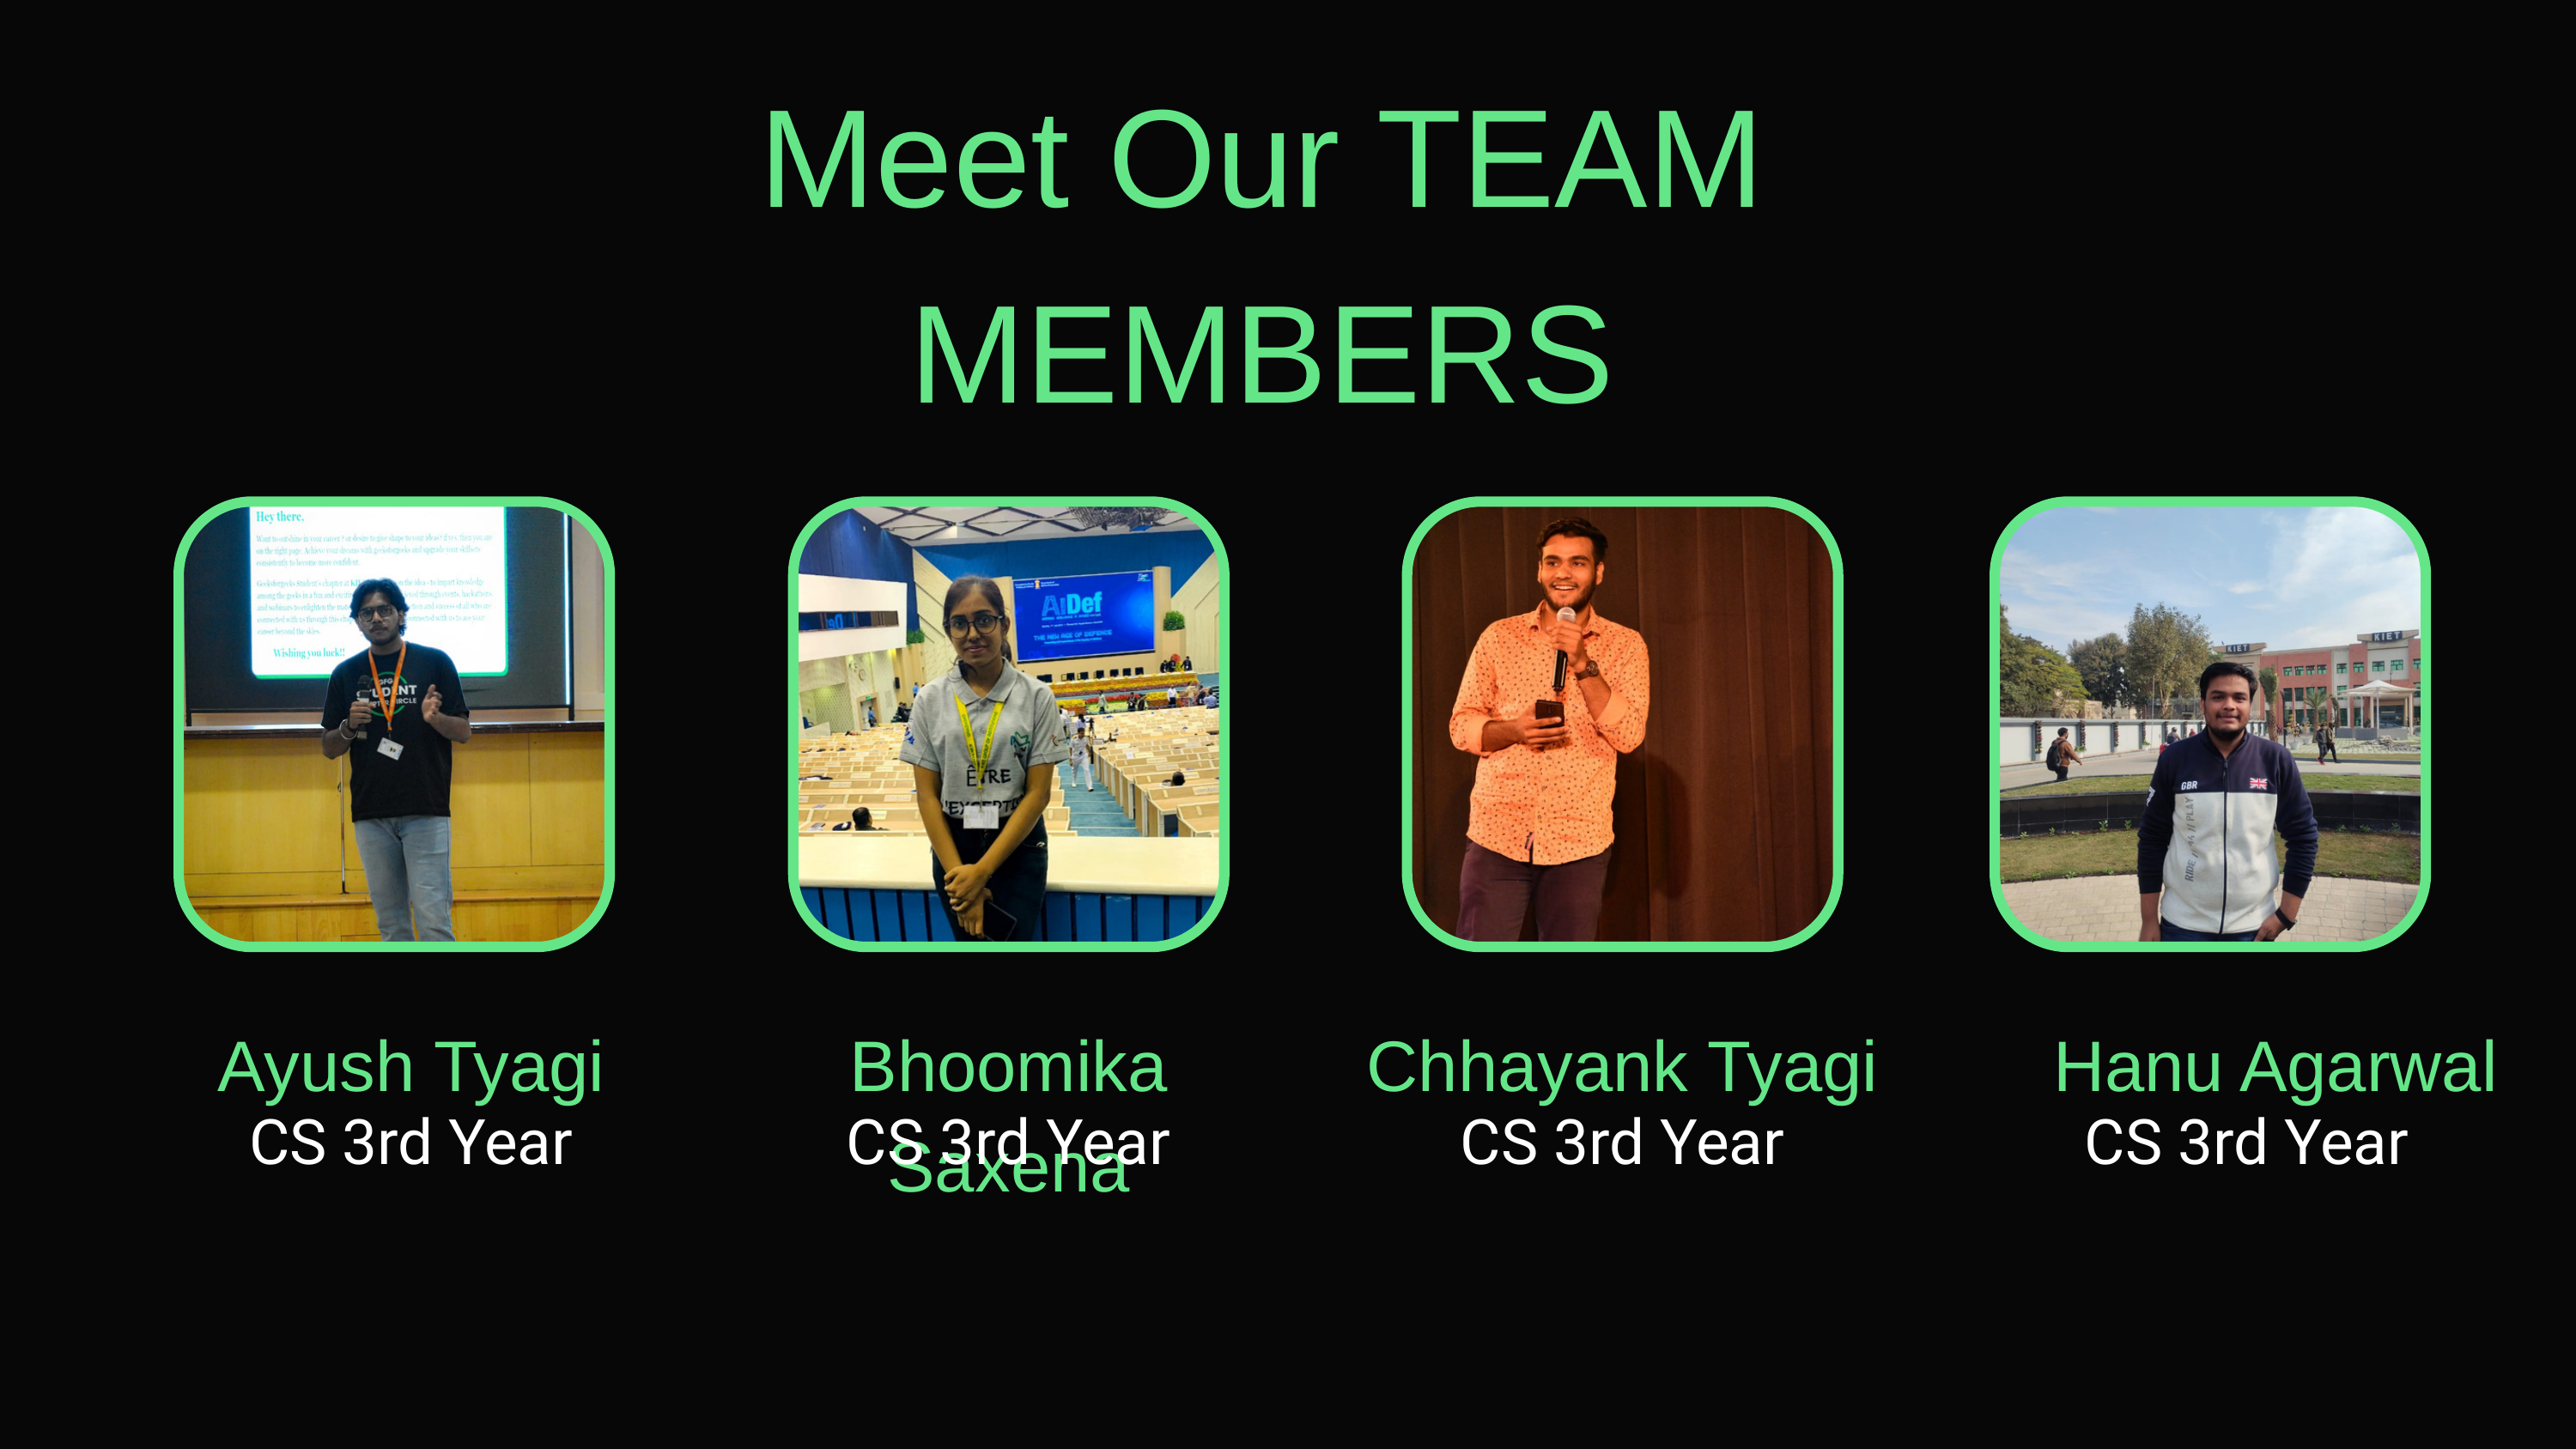

Meet Our TEAM MEMBERS

Ayush Tyagi
Bhoomika Saxena
Chhayank Tyagi
Hanu Agarwal
CS 3rd Year
CS 3rd Year
CS 3rd Year
CS 3rd Year